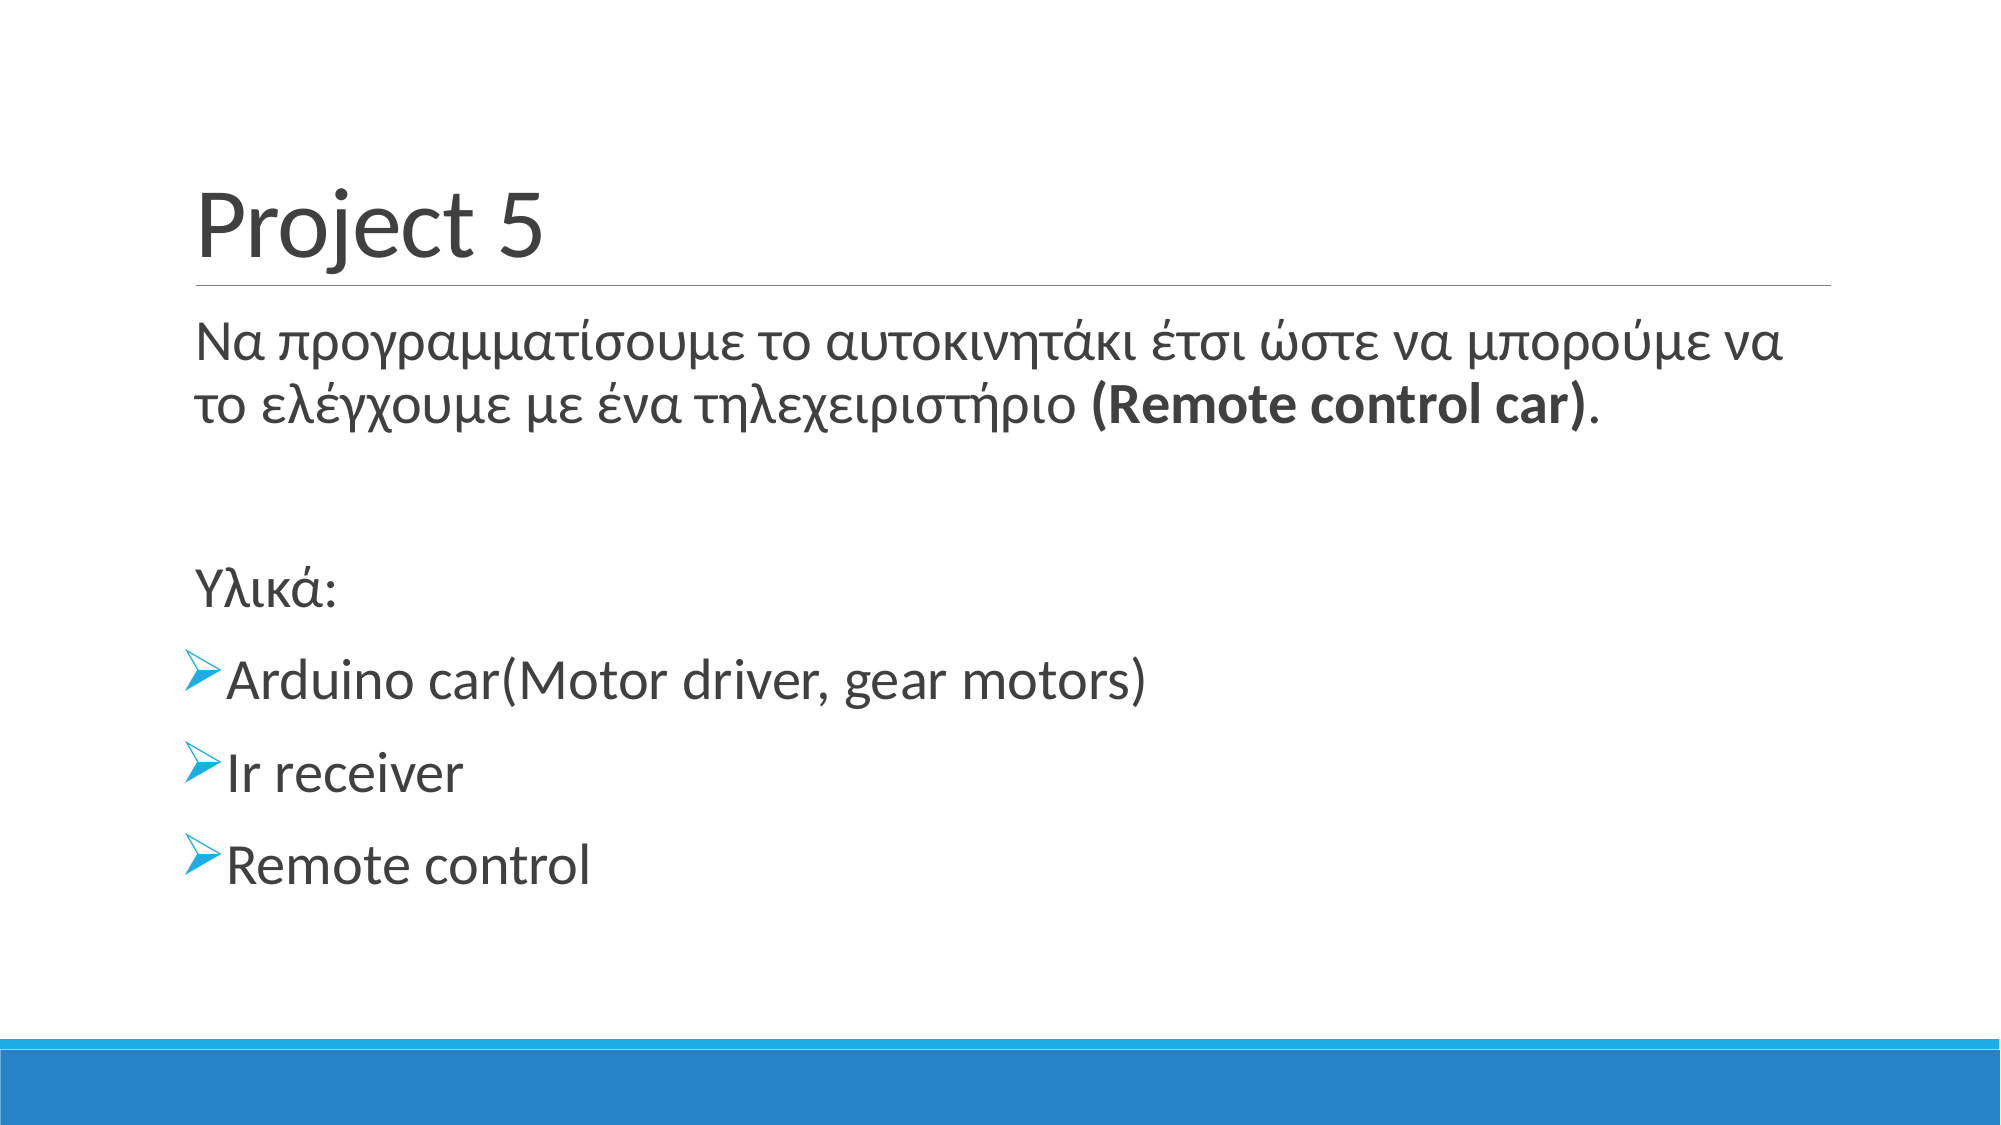

# Project 5
Να προγραμματίσουμε το αυτοκινητάκι έτσι ώστε να μπορούμε να το ελέγχουμε με ένα τηλεχειριστήριο (Remote control car).

Υλικά:
Arduino car(Motor driver, gear motors)
Ir receiver
Remote control